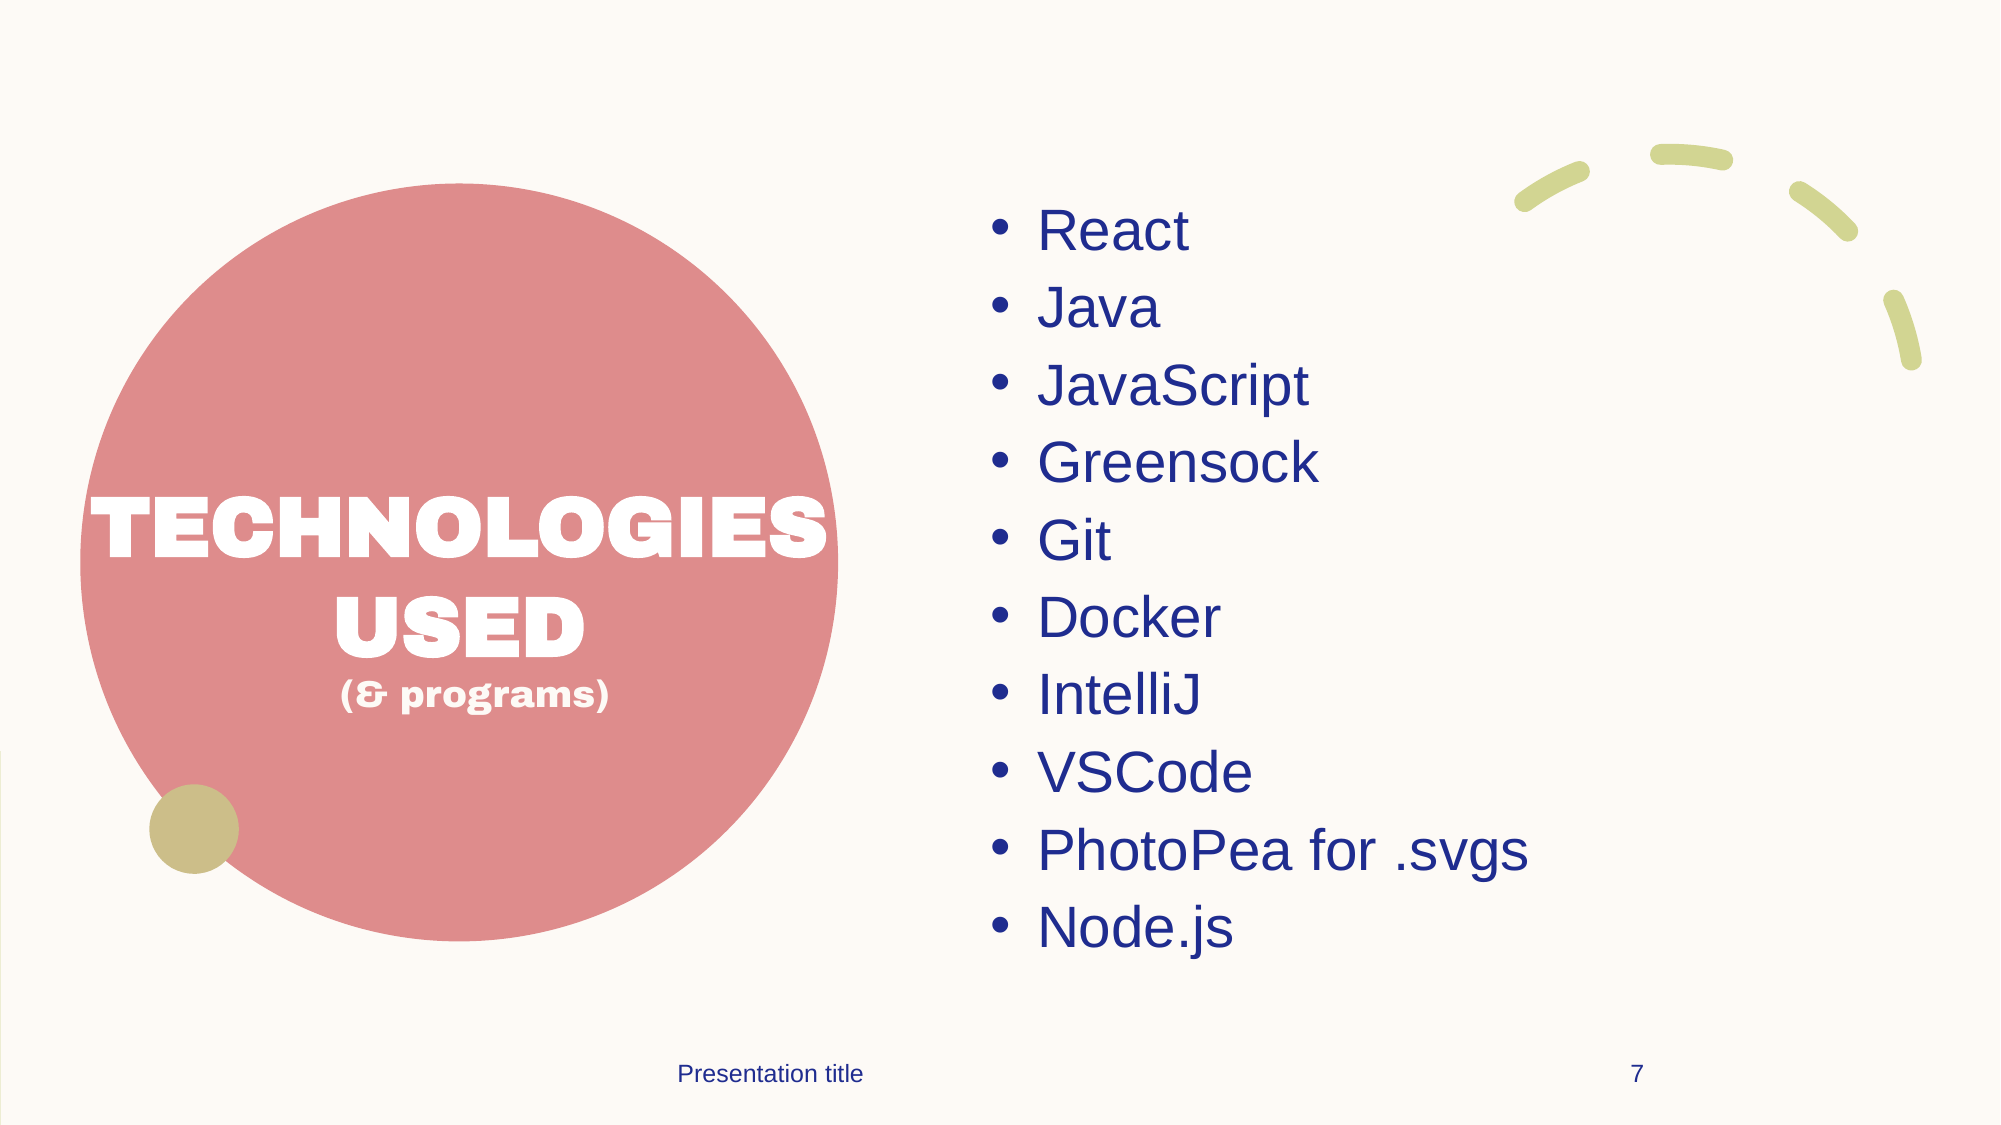

React
Java
JavaScript
Greensock
Git
Docker
IntelliJ
VSCode
PhotoPea for .svgs
Node.js

# Technologies Used
(& programs)

Presentation title
7